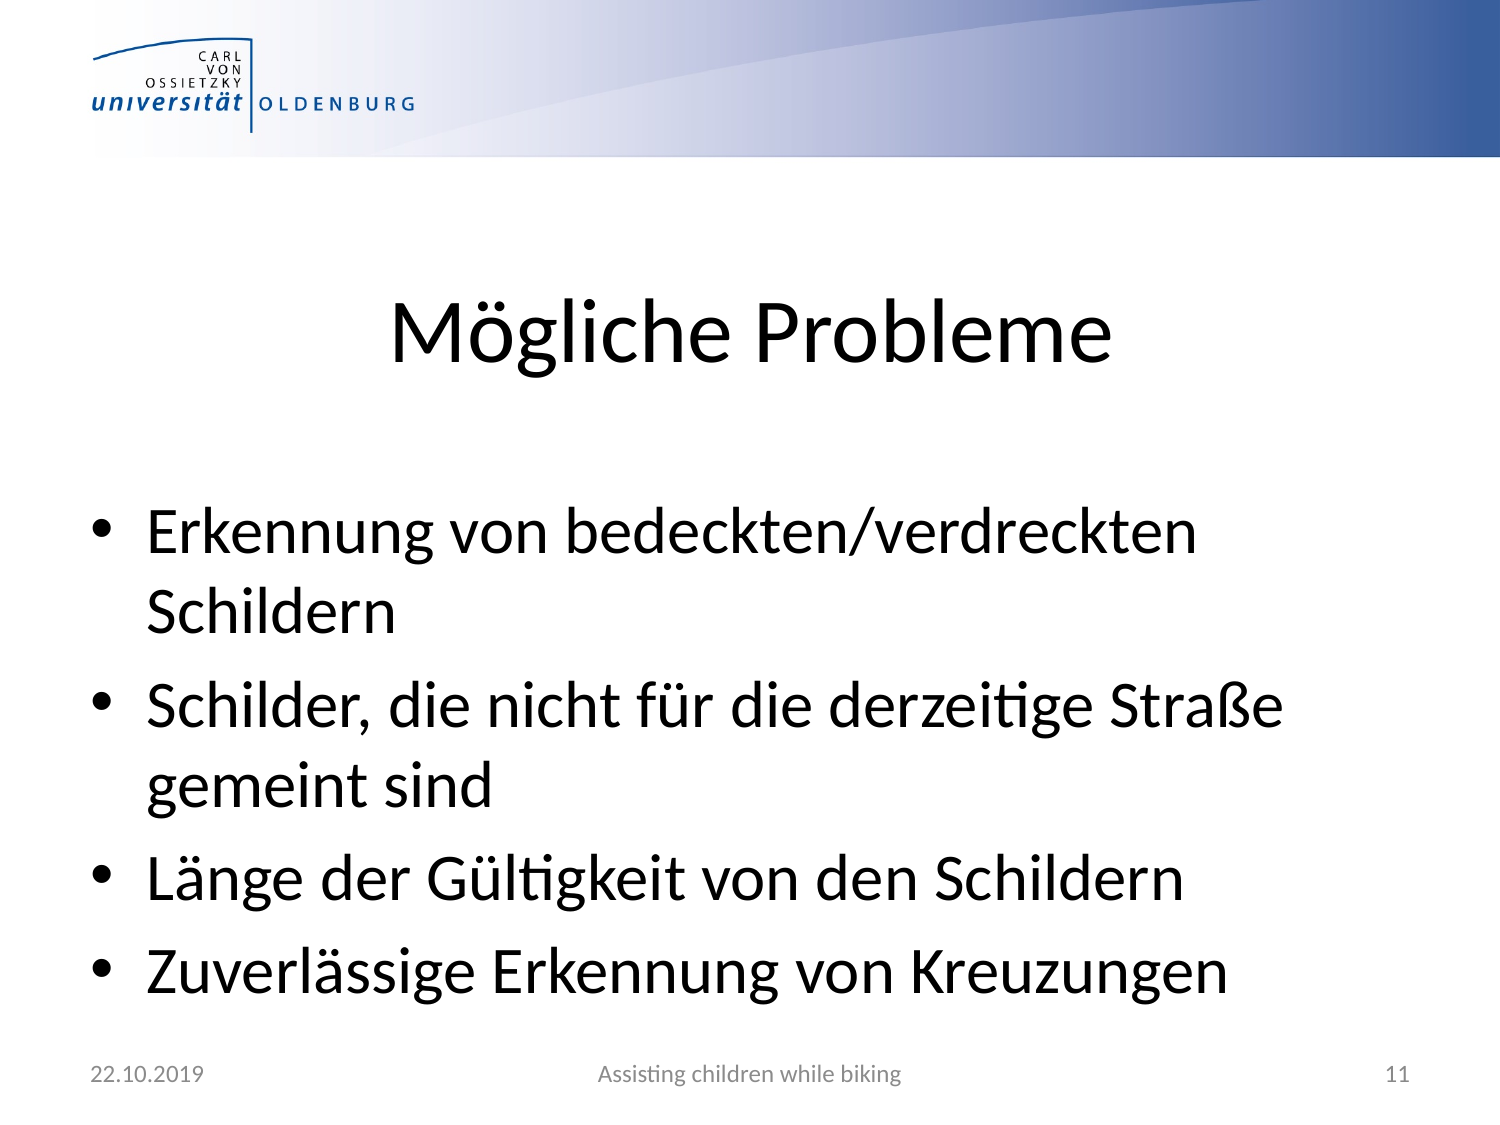

# Mögliche Probleme
Erkennung von bedeckten/verdreckten Schildern
Schilder, die nicht für die derzeitige Straße gemeint sind
Länge der Gültigkeit von den Schildern
Zuverlässige Erkennung von Kreuzungen
22.10.2019
Assisting children while biking
11